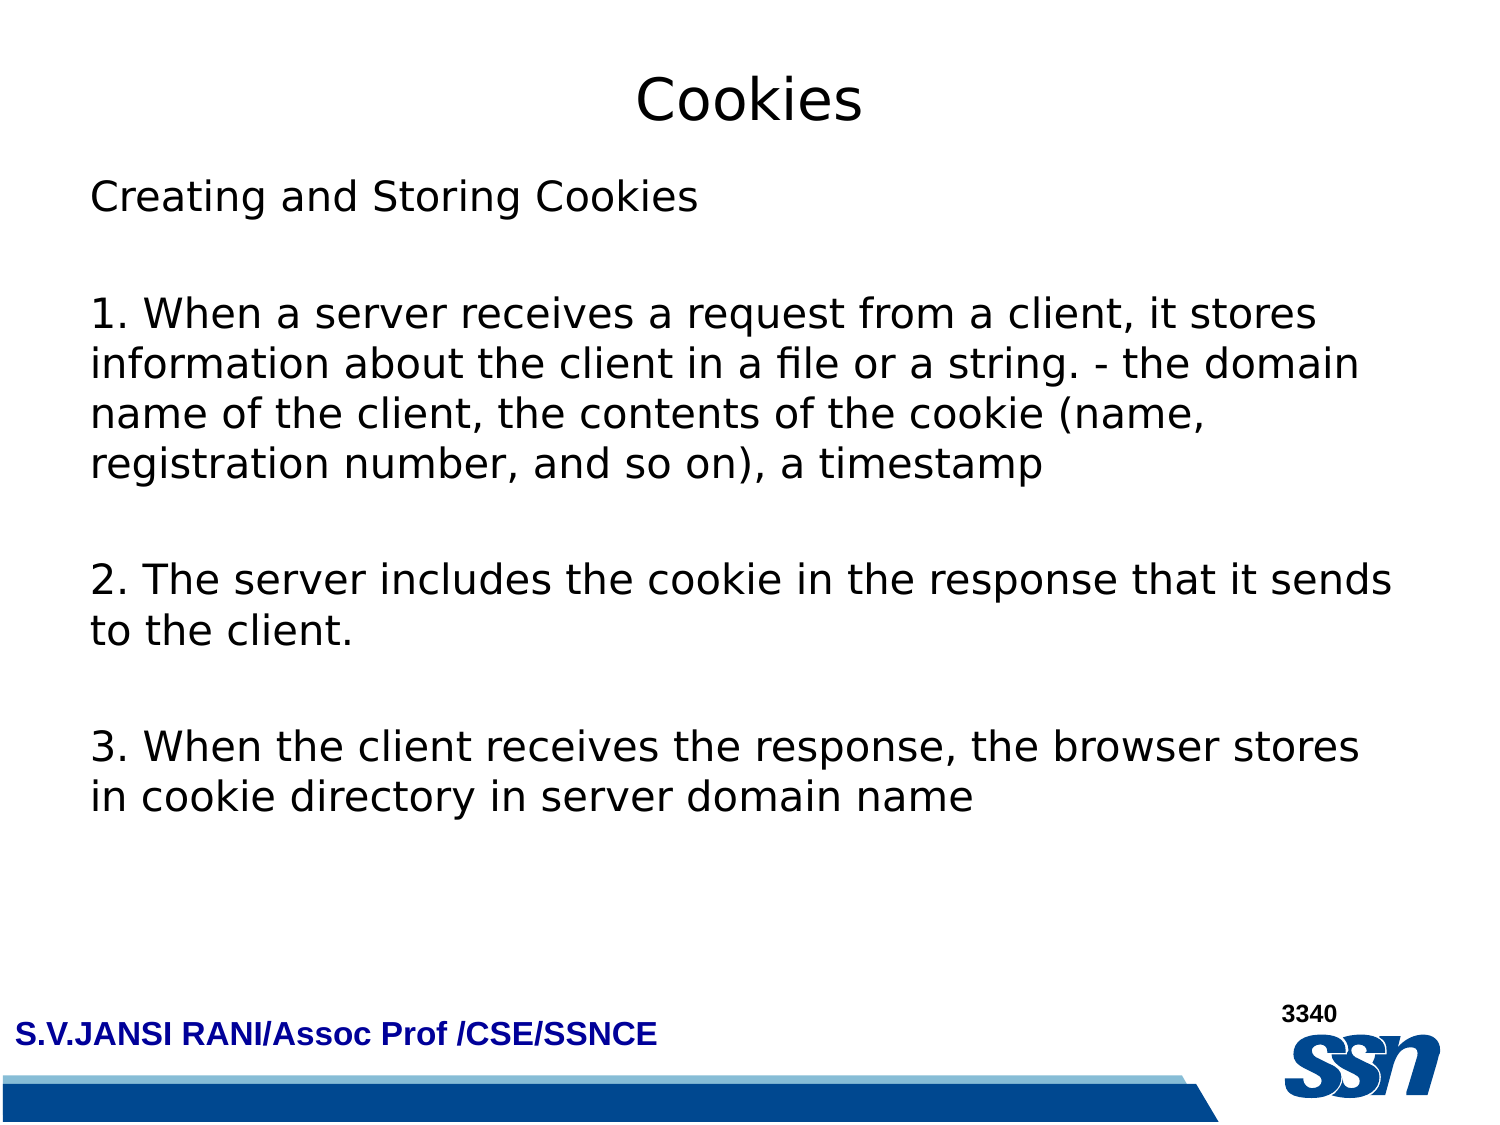

# Cookies
Creating and Storing Cookies

1. When a server receives a request from a client, it stores information about the client in a file or a string. - the domain name of the client, the contents of the cookie (name, registration number, and so on), a timestamp

2. The server includes the cookie in the response that it sends to the client.

3. When the client receives the response, the browser stores in cookie directory in server domain name